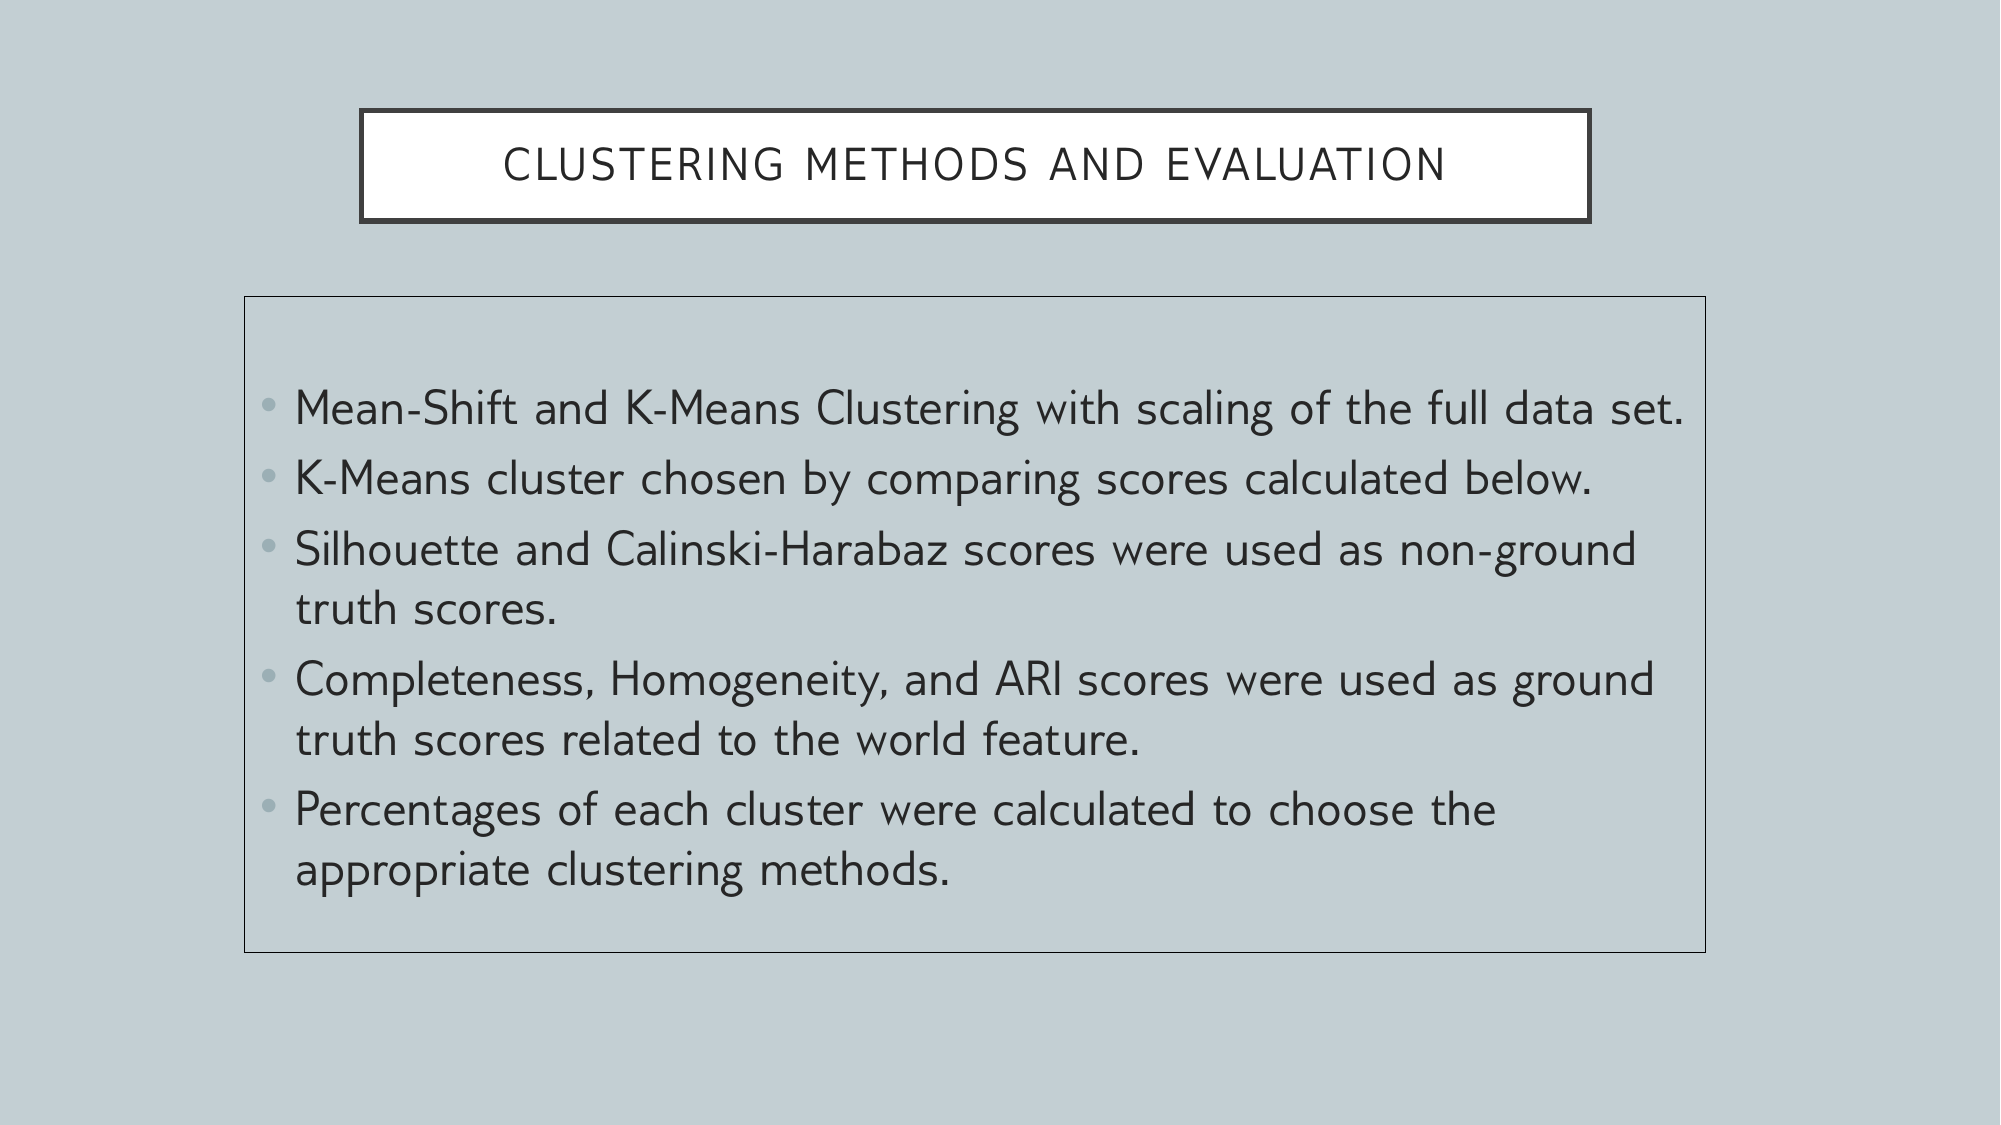

# clustering methods and evaluation

Mean-Shift and K-Means Clustering with scaling of the full data set.
K-Means cluster chosen by comparing scores calculated below.
Silhouette and Calinski-Harabaz scores were used as non-ground truth scores.
Completeness, Homogeneity, and ARI scores were used as ground truth scores related to the world feature.
Percentages of each cluster were calculated to choose the appropriate clustering methods.